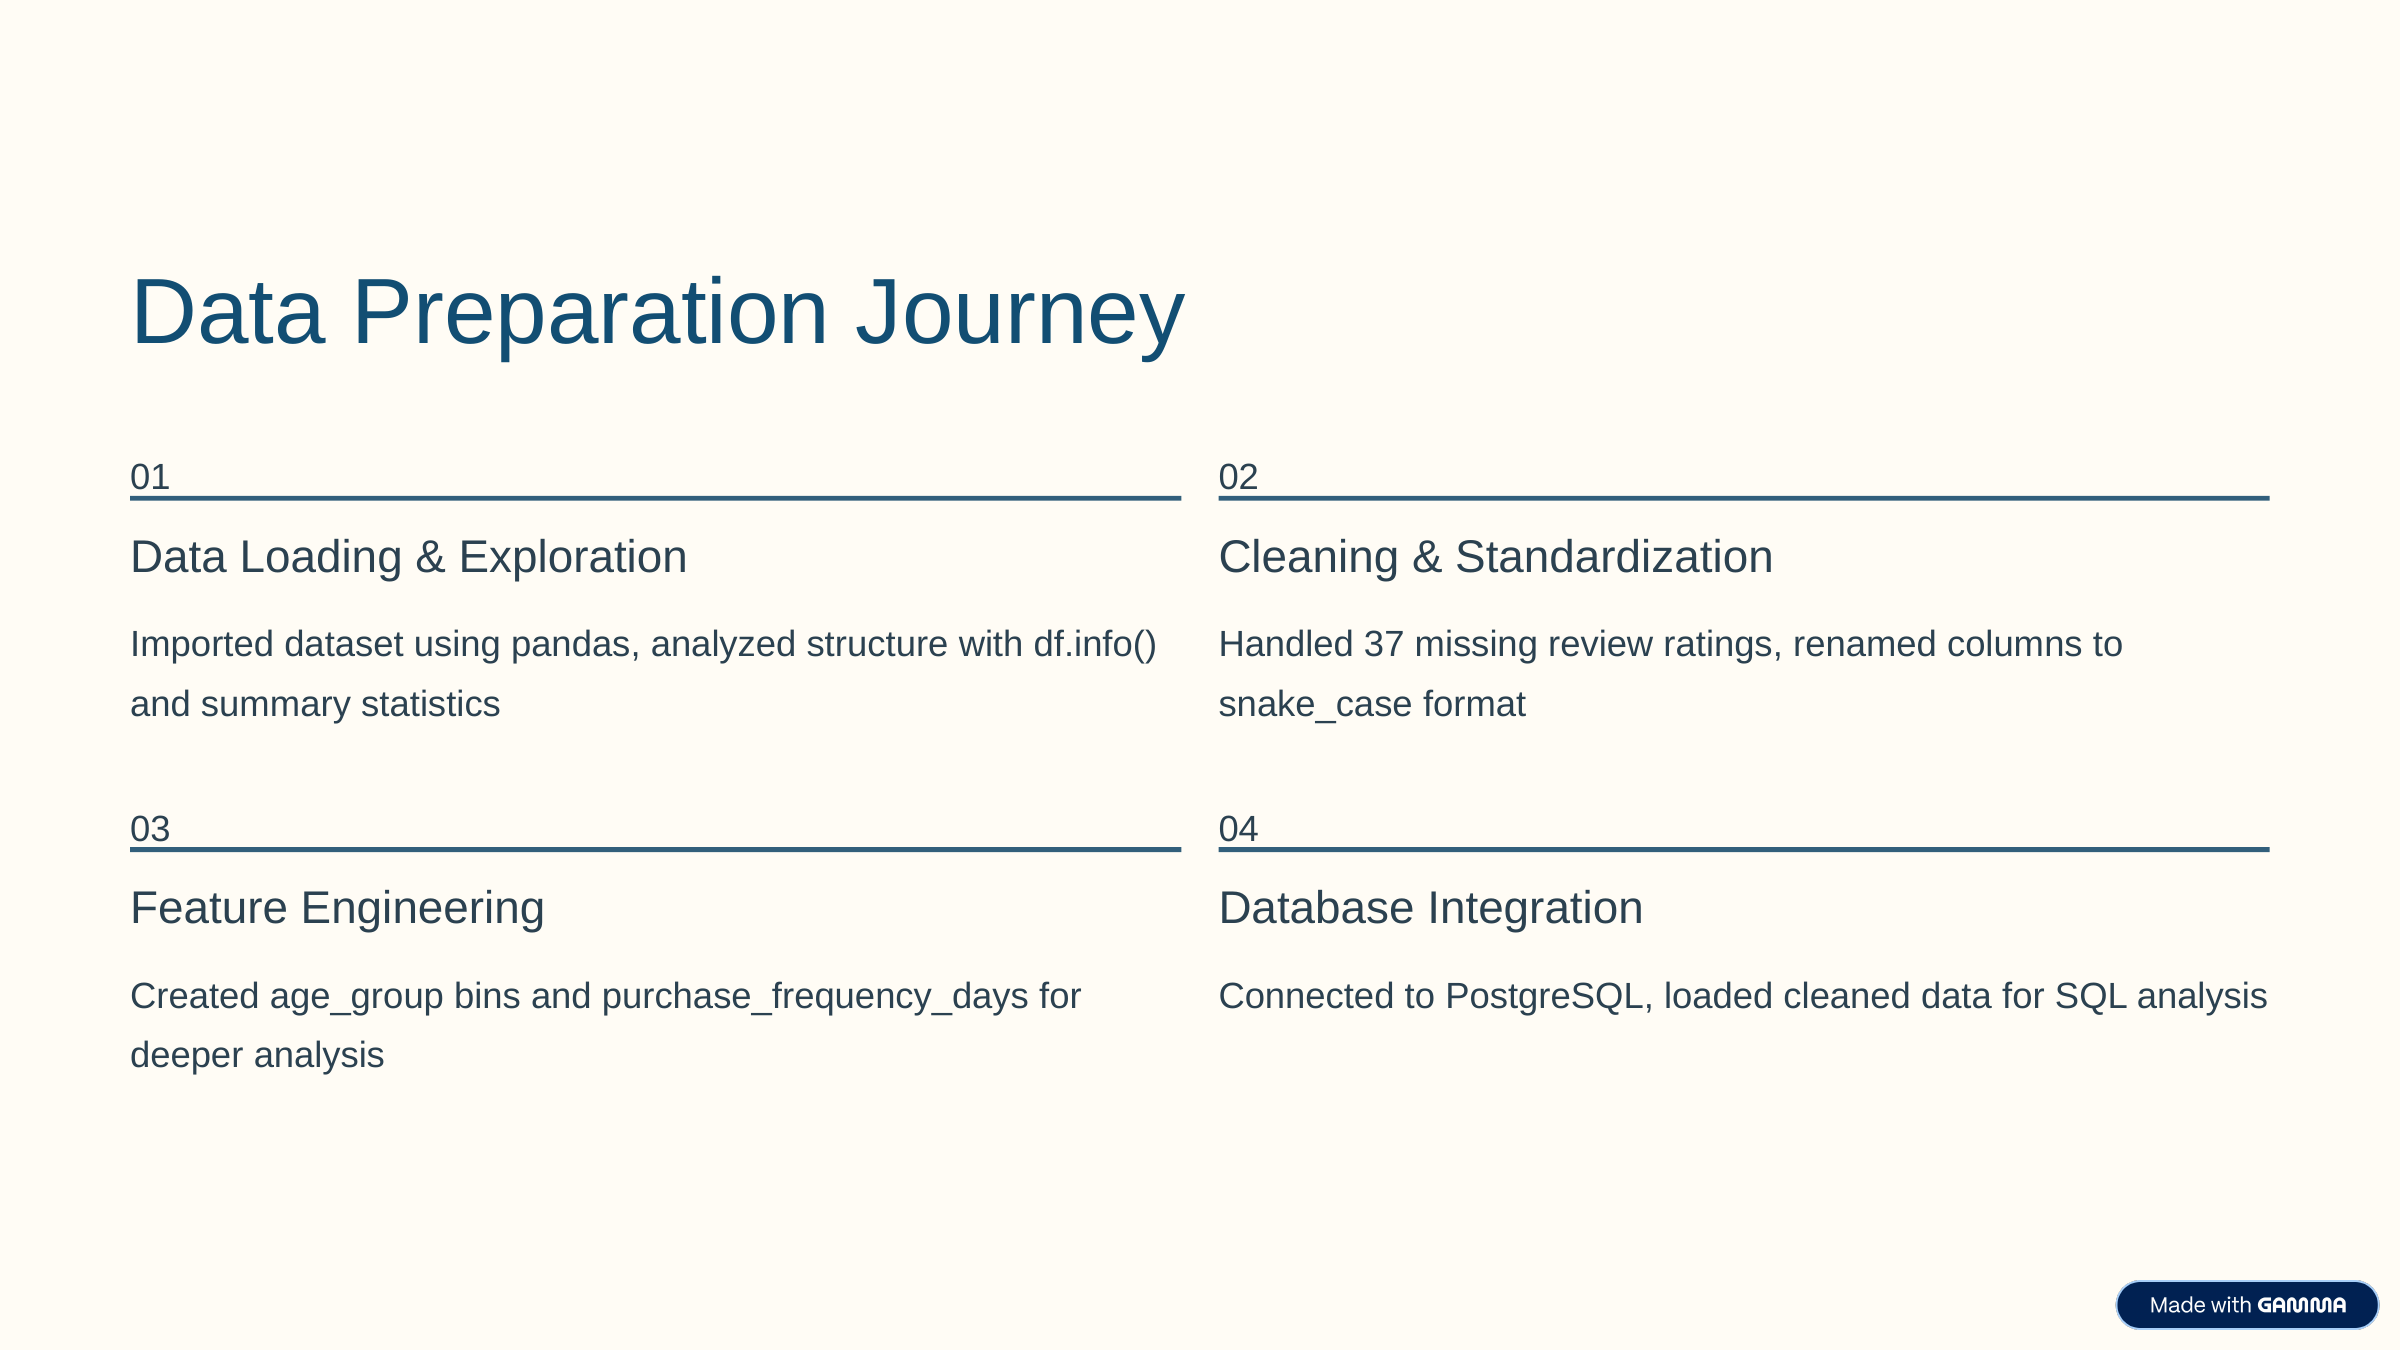

Data Preparation Journey
01
02

Data Loading & Exploration
Cleaning & Standardization
Imported dataset using pandas, analyzed structure with df.info() and summary statistics
Handled 37 missing review ratings, renamed columns to snake_case format
03
04

Feature Engineering
Database Integration
Created age_group bins and purchase_frequency_days for deeper analysis
Connected to PostgreSQL, loaded cleaned data for SQL analysis